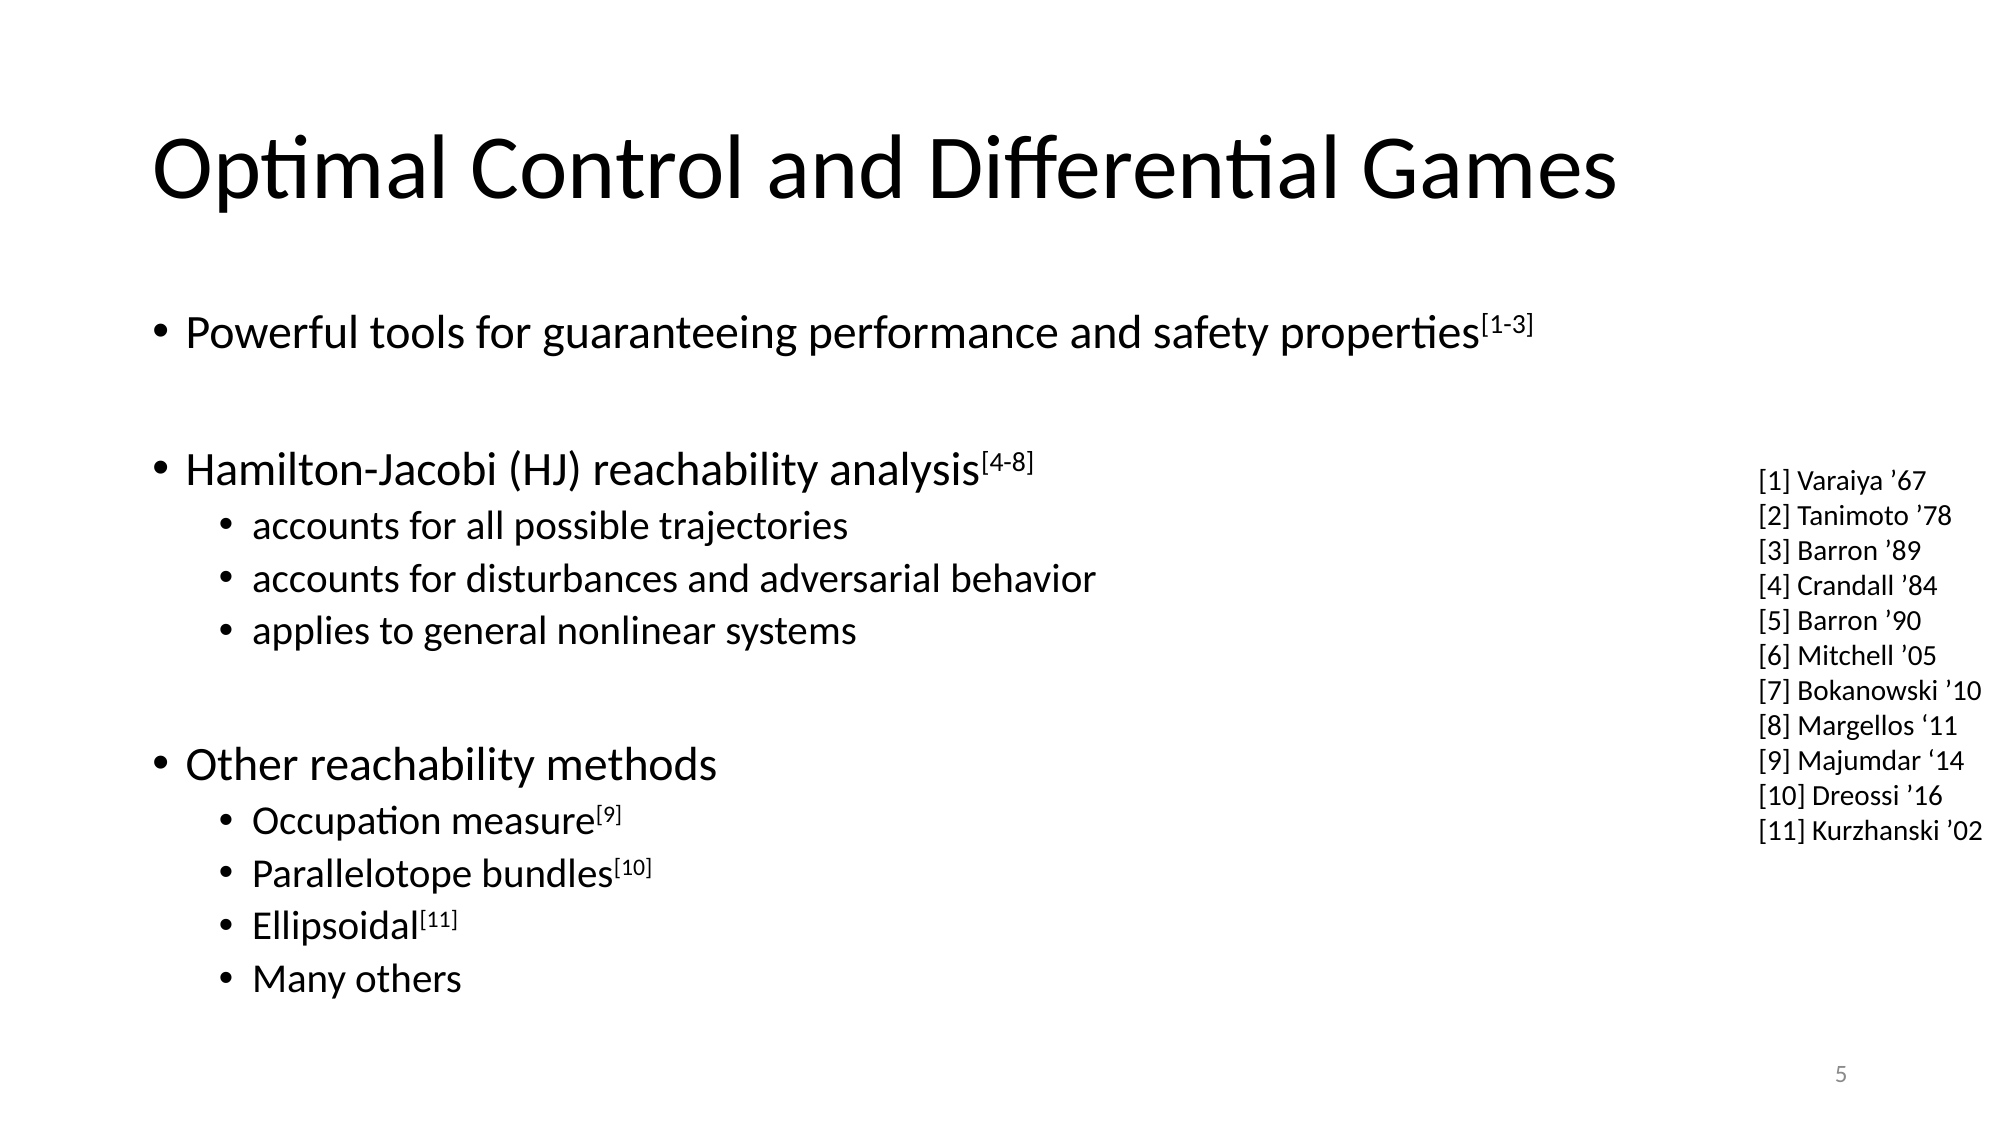

# Optimal Control and Differential Games
Powerful tools for guaranteeing performance and safety properties[1-3]

Hamilton-Jacobi (HJ) reachability analysis[4-8]
accounts for all possible trajectories
accounts for disturbances and adversarial behavior
applies to general nonlinear systems

Other reachability methods
Occupation measure[9]
Parallelotope bundles[10]
Ellipsoidal[11]
Many others

[1] Varaiya ’67
[2] Tanimoto ’78
[3] Barron ’89
[4] Crandall ’84
[5] Barron ’90
[6] Mitchell ’05
[7] Bokanowski ’10
[8] Margellos ‘11
[9] Majumdar ‘14
[10] Dreossi ’16
[11] Kurzhanski ’02
5